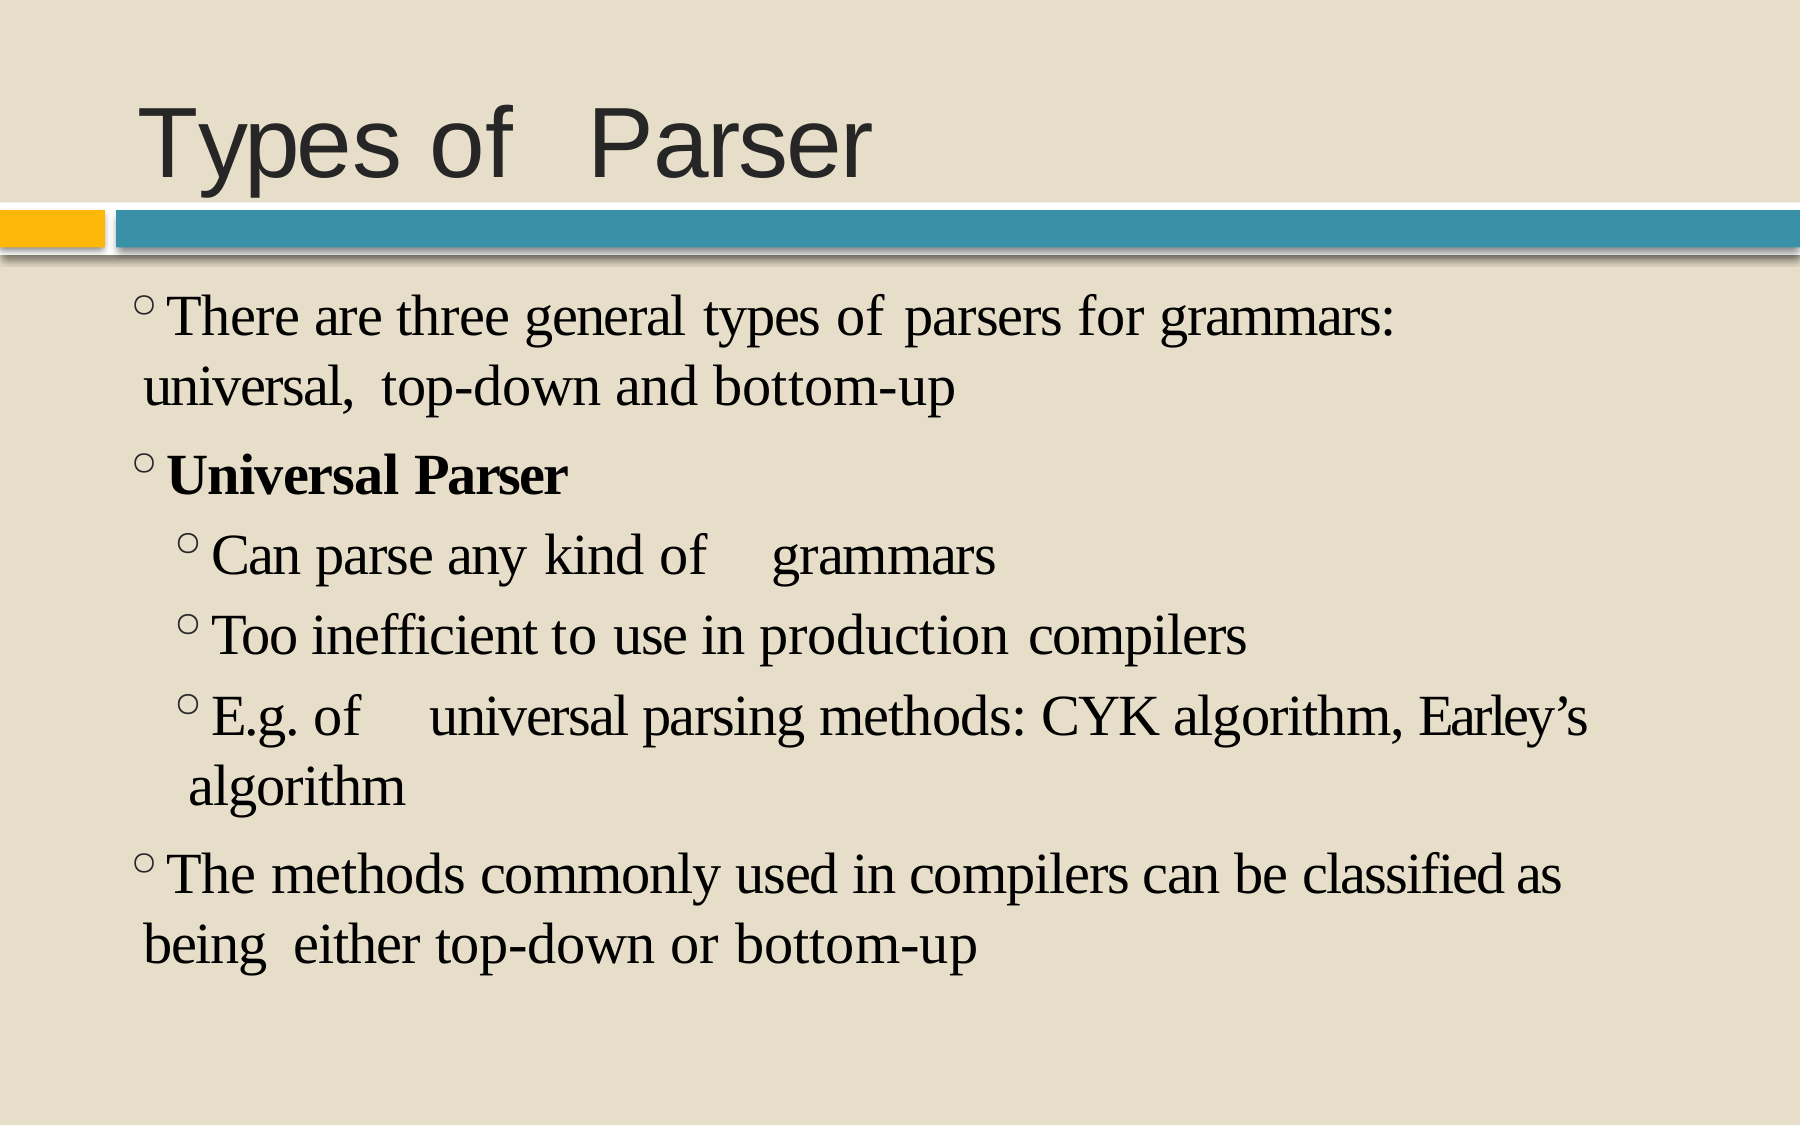

# Types of	Parser
There are three general types of	parsers for grammars: universal,  top-down and bottom-up
Universal Parser
Can parse any kind of	grammars
Too inefficient to use in production compilers
E.g. of	universal parsing methods: CYK algorithm, Earley’s algorithm
The methods commonly used in compilers can be classified as being  either top-down or bottom-up